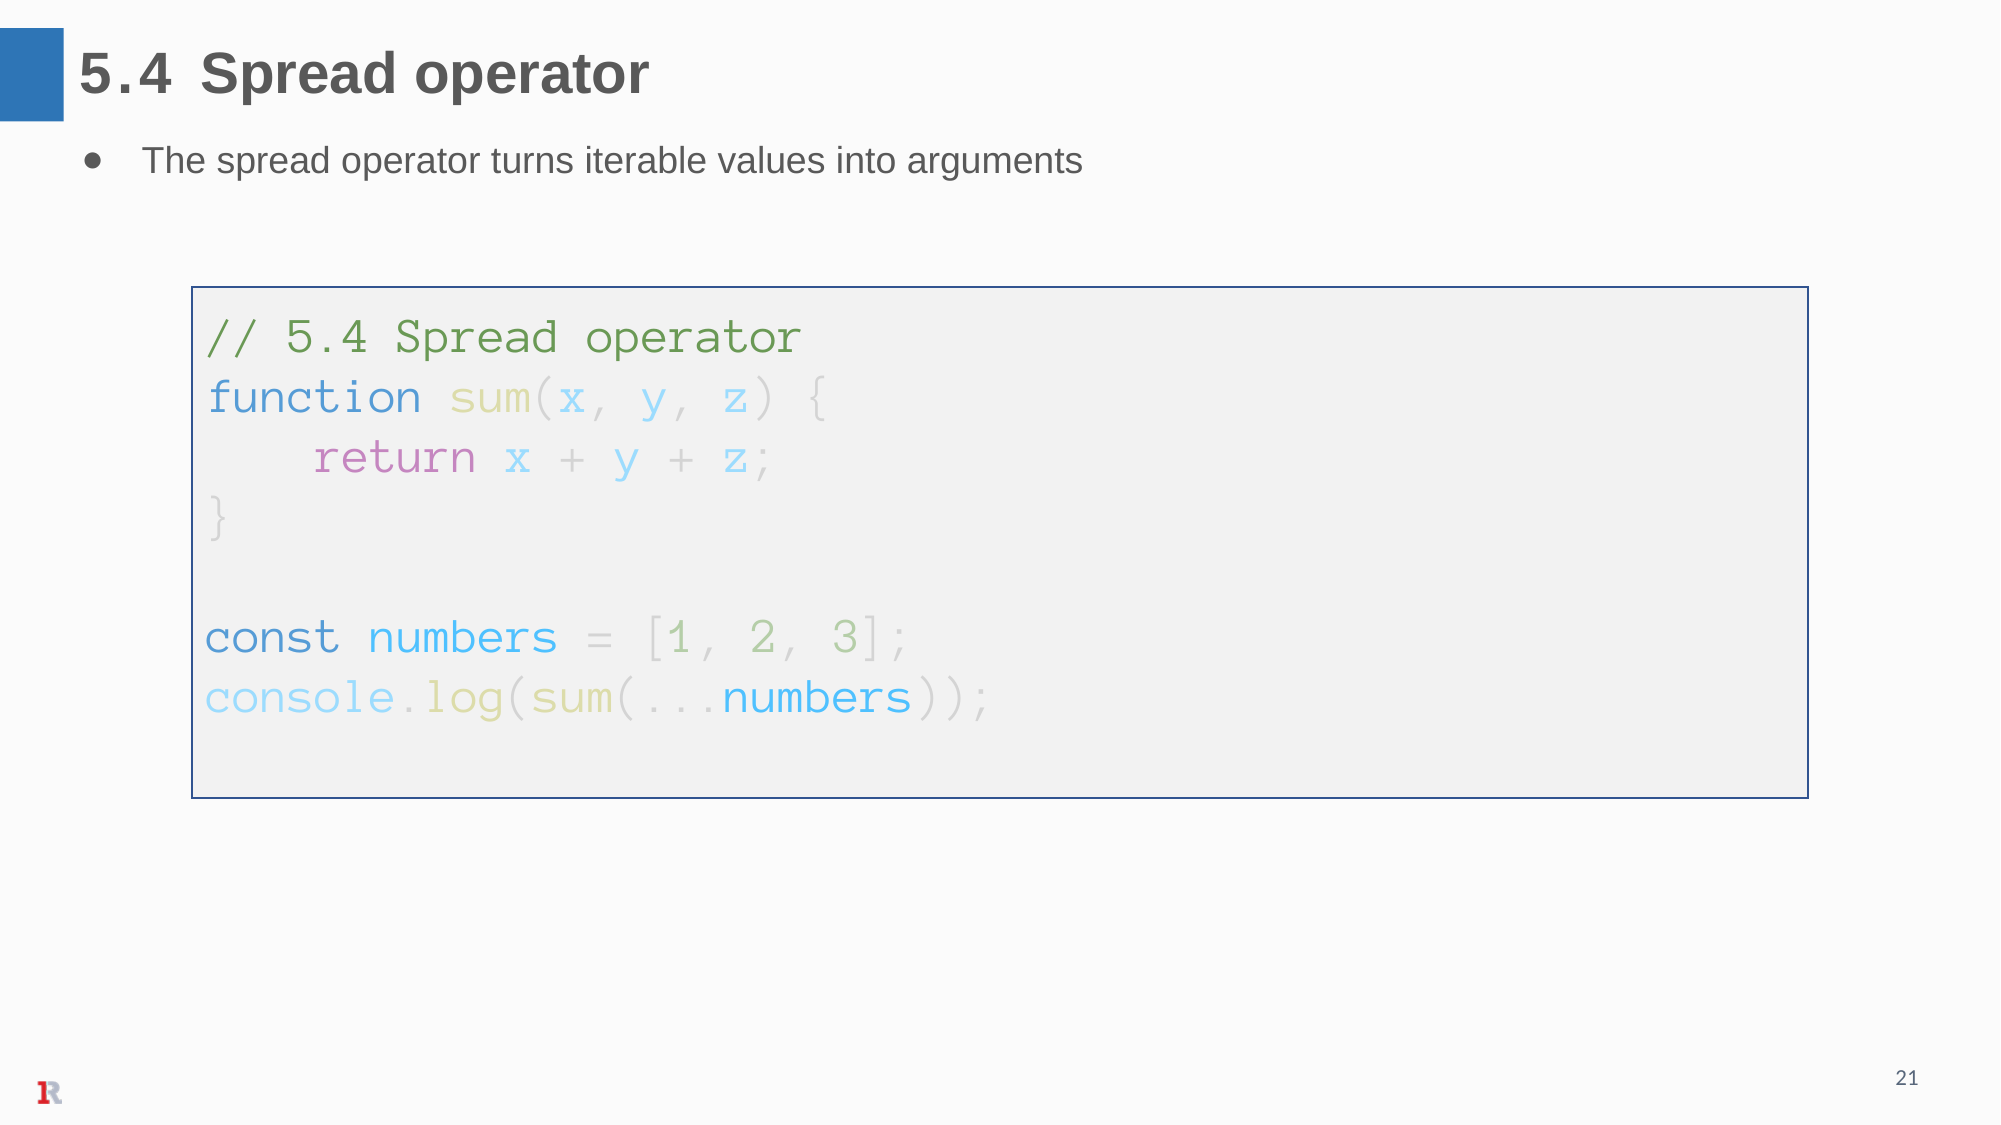

5.4 Spread operator
The spread operator turns iterable values into arguments

// 5.4 Spread operator
function sum(x, y, z) {
    return x + y + z;
}
const numbers = [1, 2, 3];
console.log(sum(...numbers));